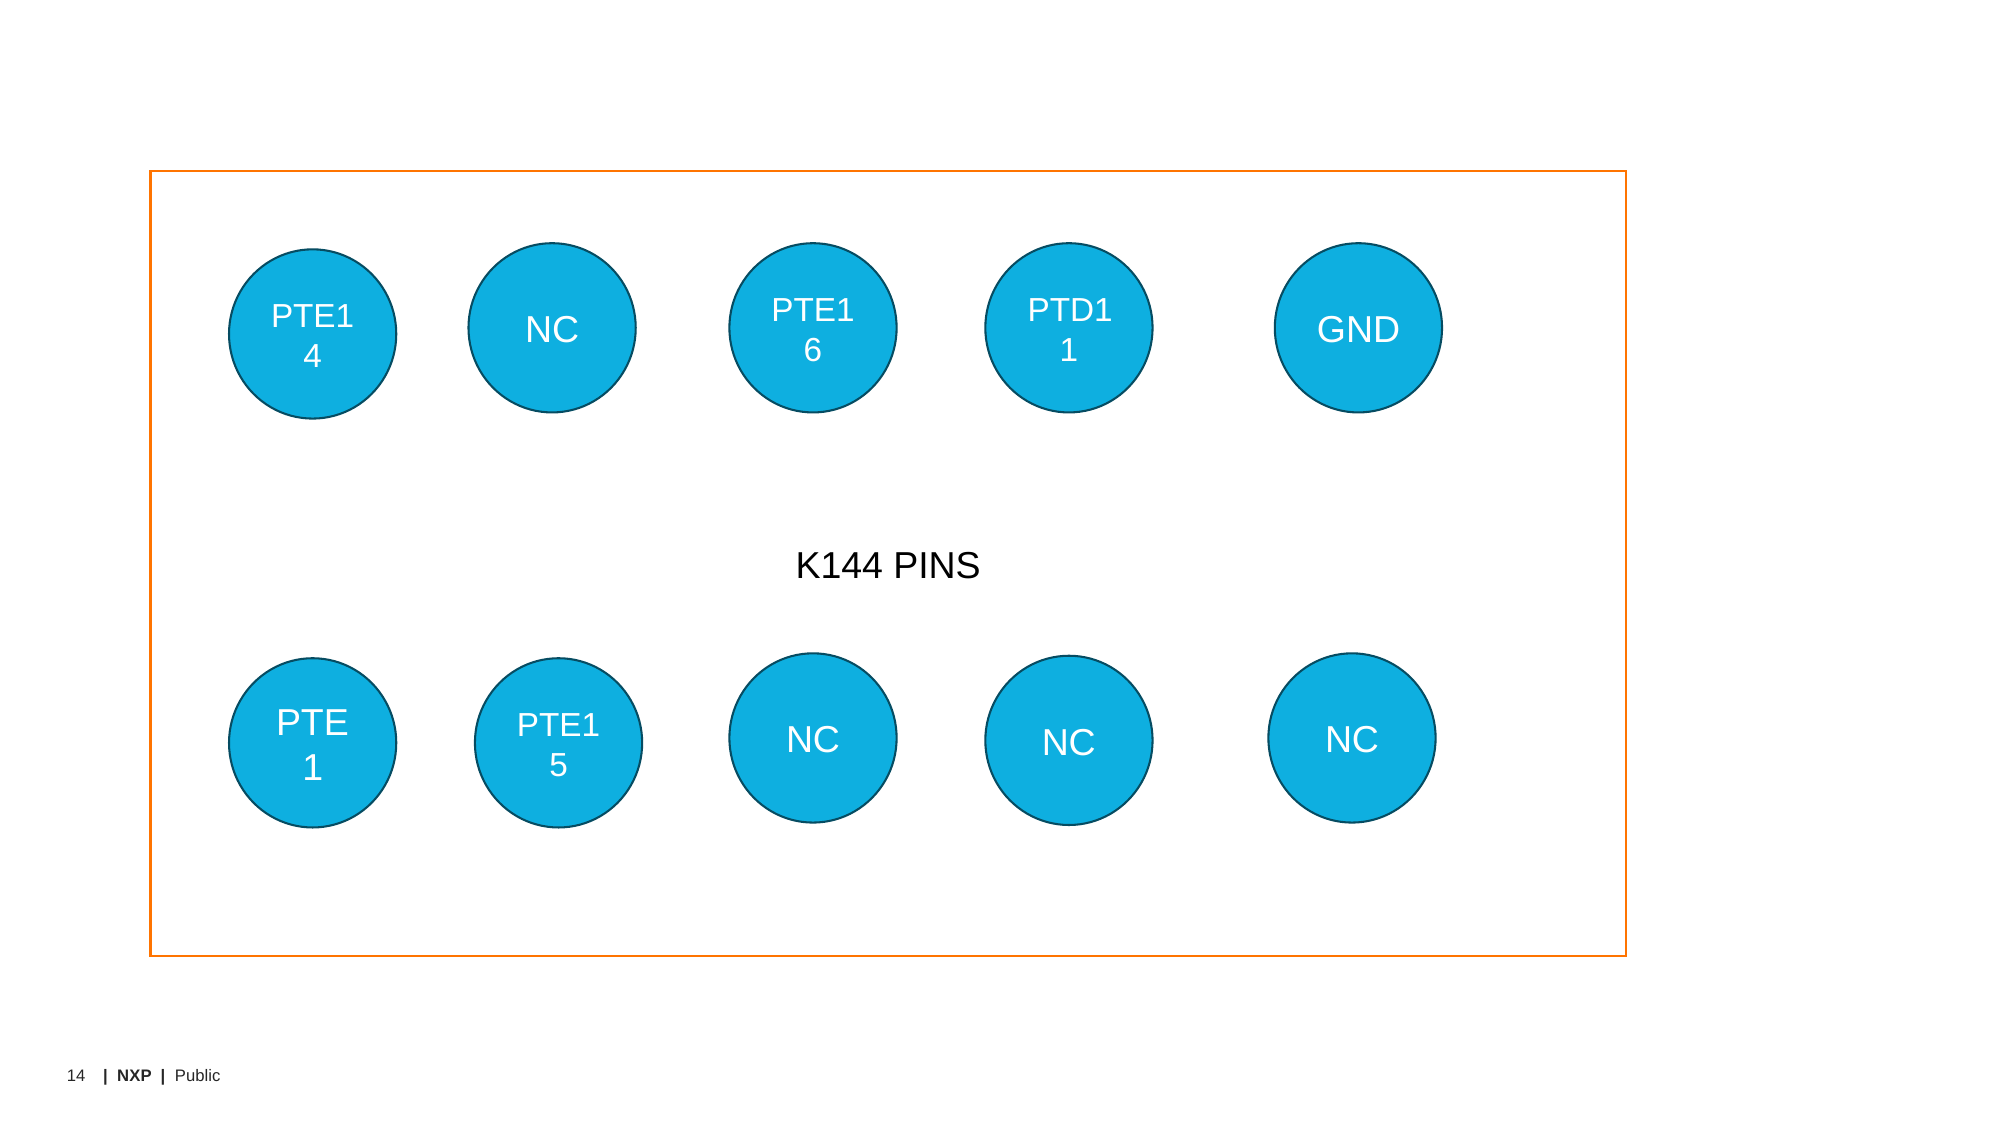

PINS
K144 PINS
NC
PTE16
PTD11
GND
PTE14
NC
NC
NC
PTE1
PTE15